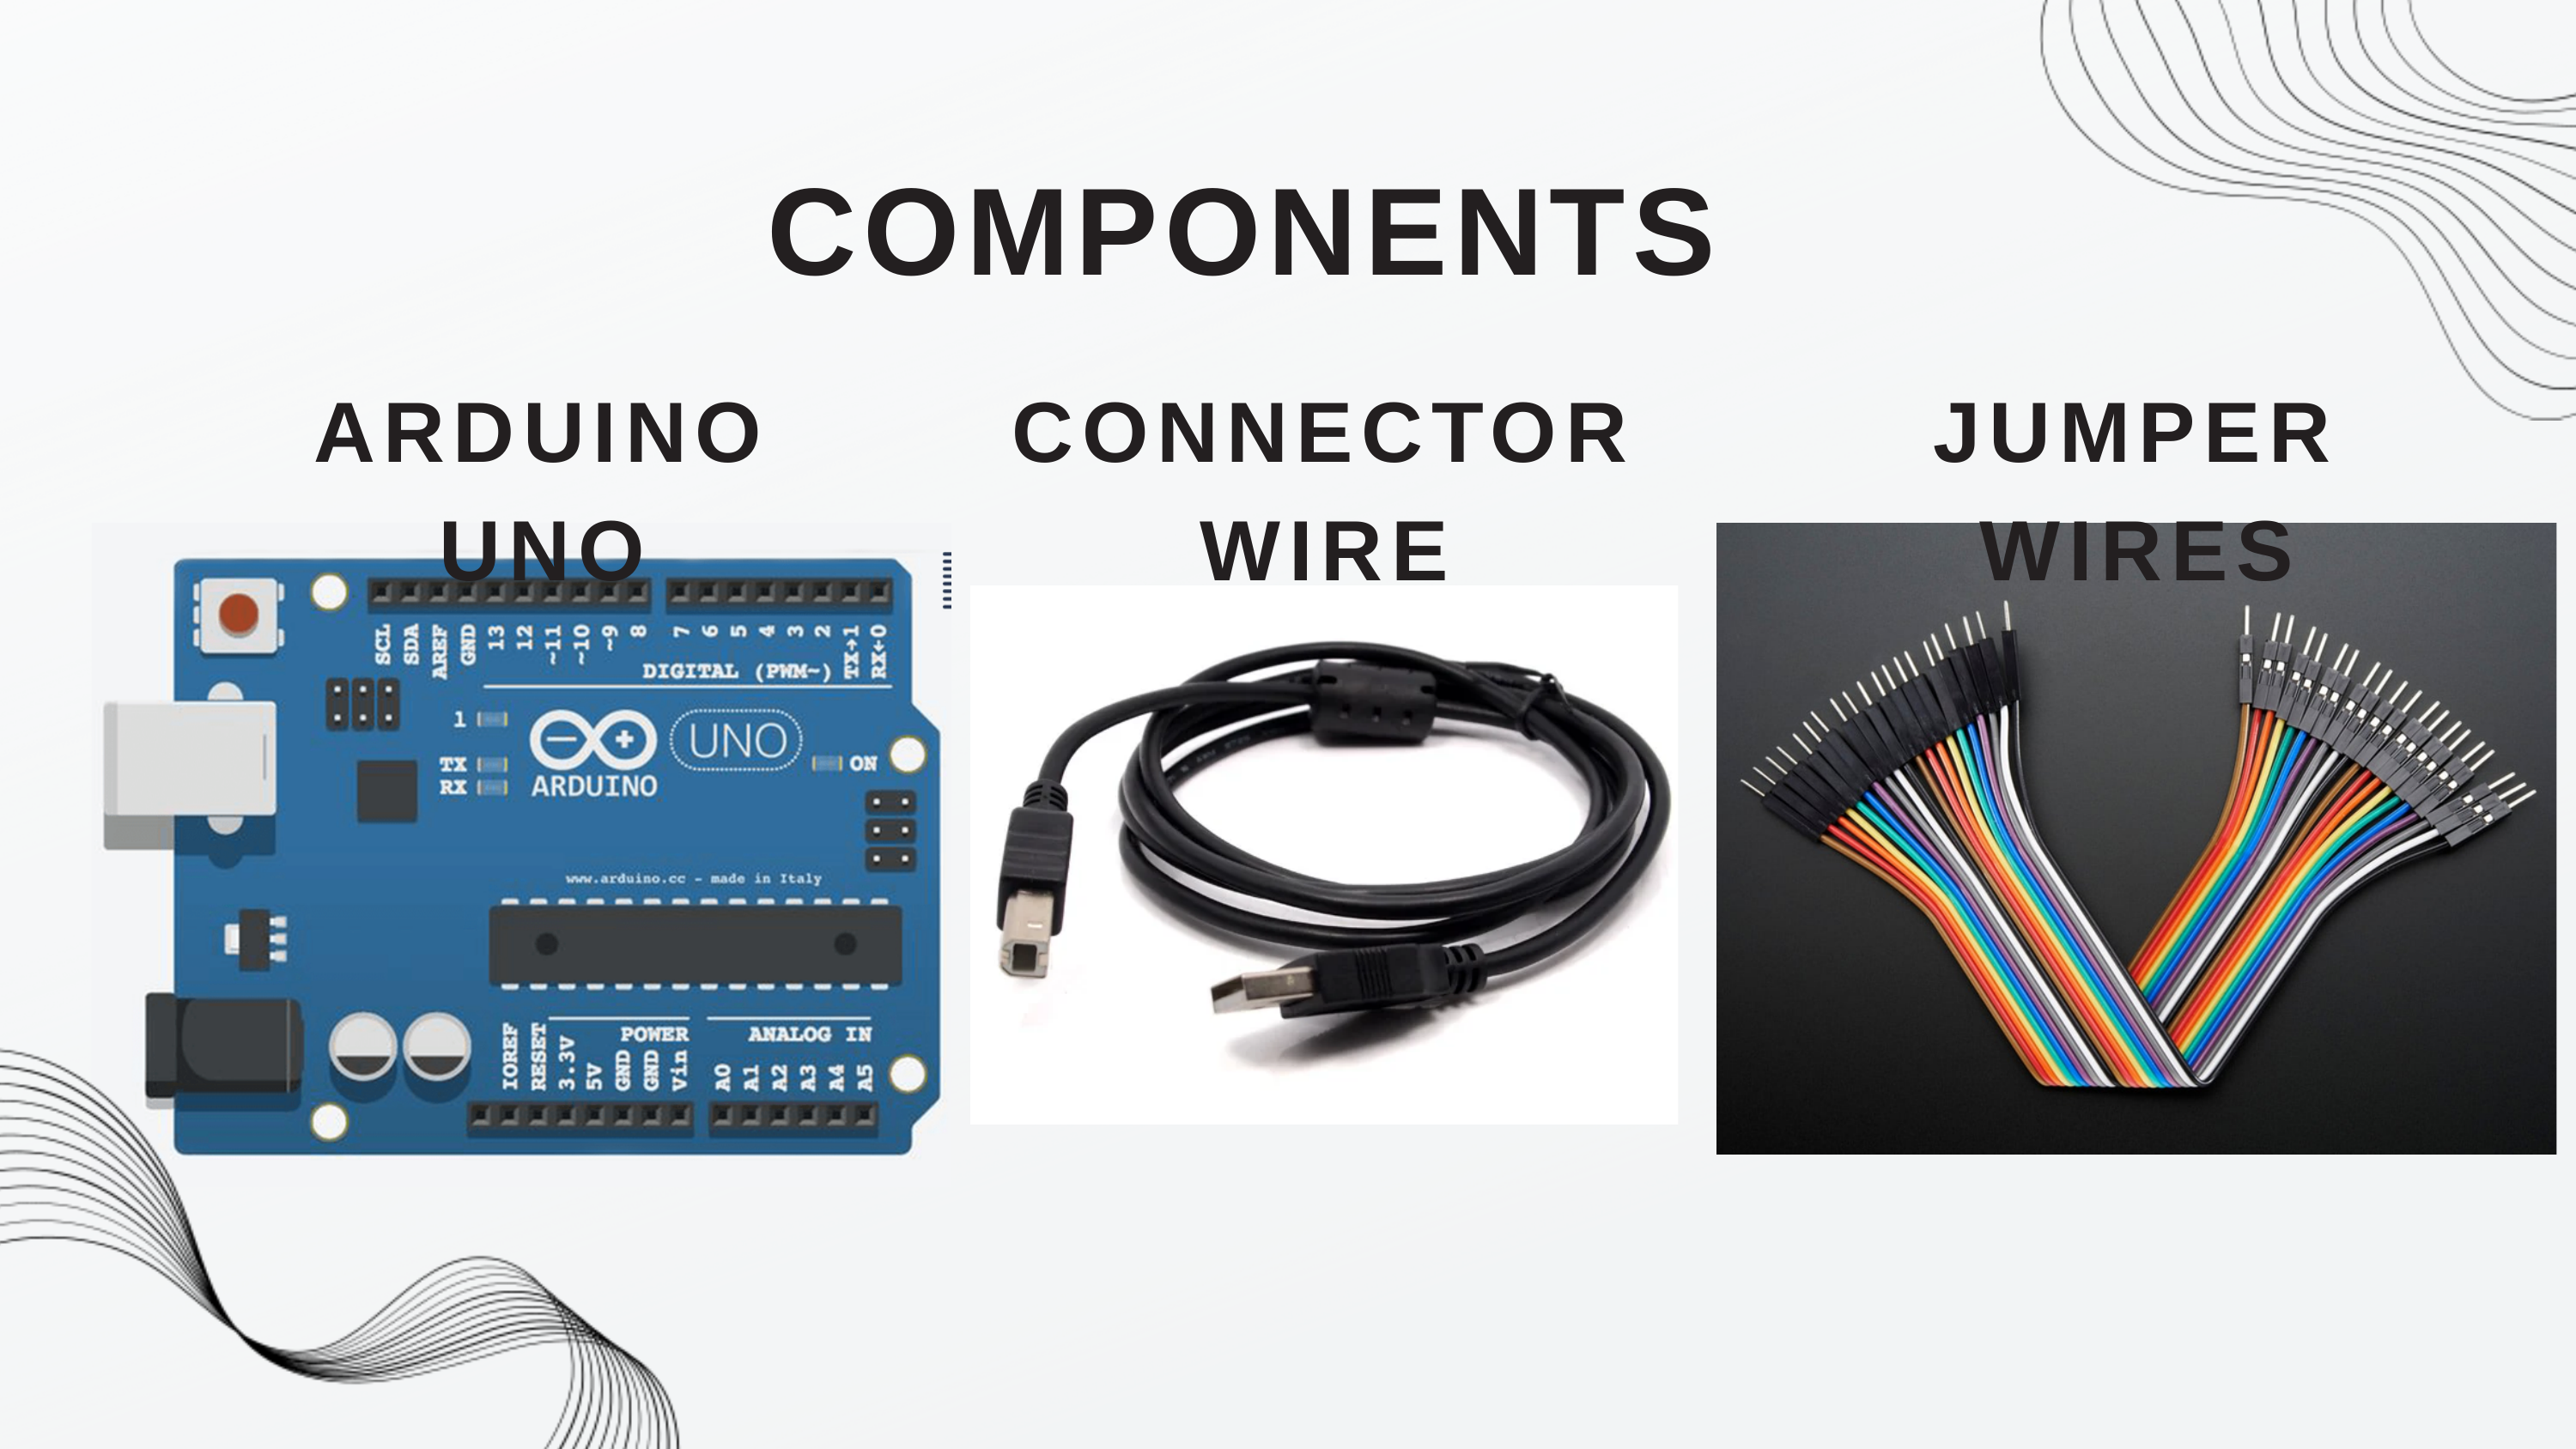

COMPONENTS
ARDUINO UNO
CONNECTOR WIRE
JUMPER WIRES